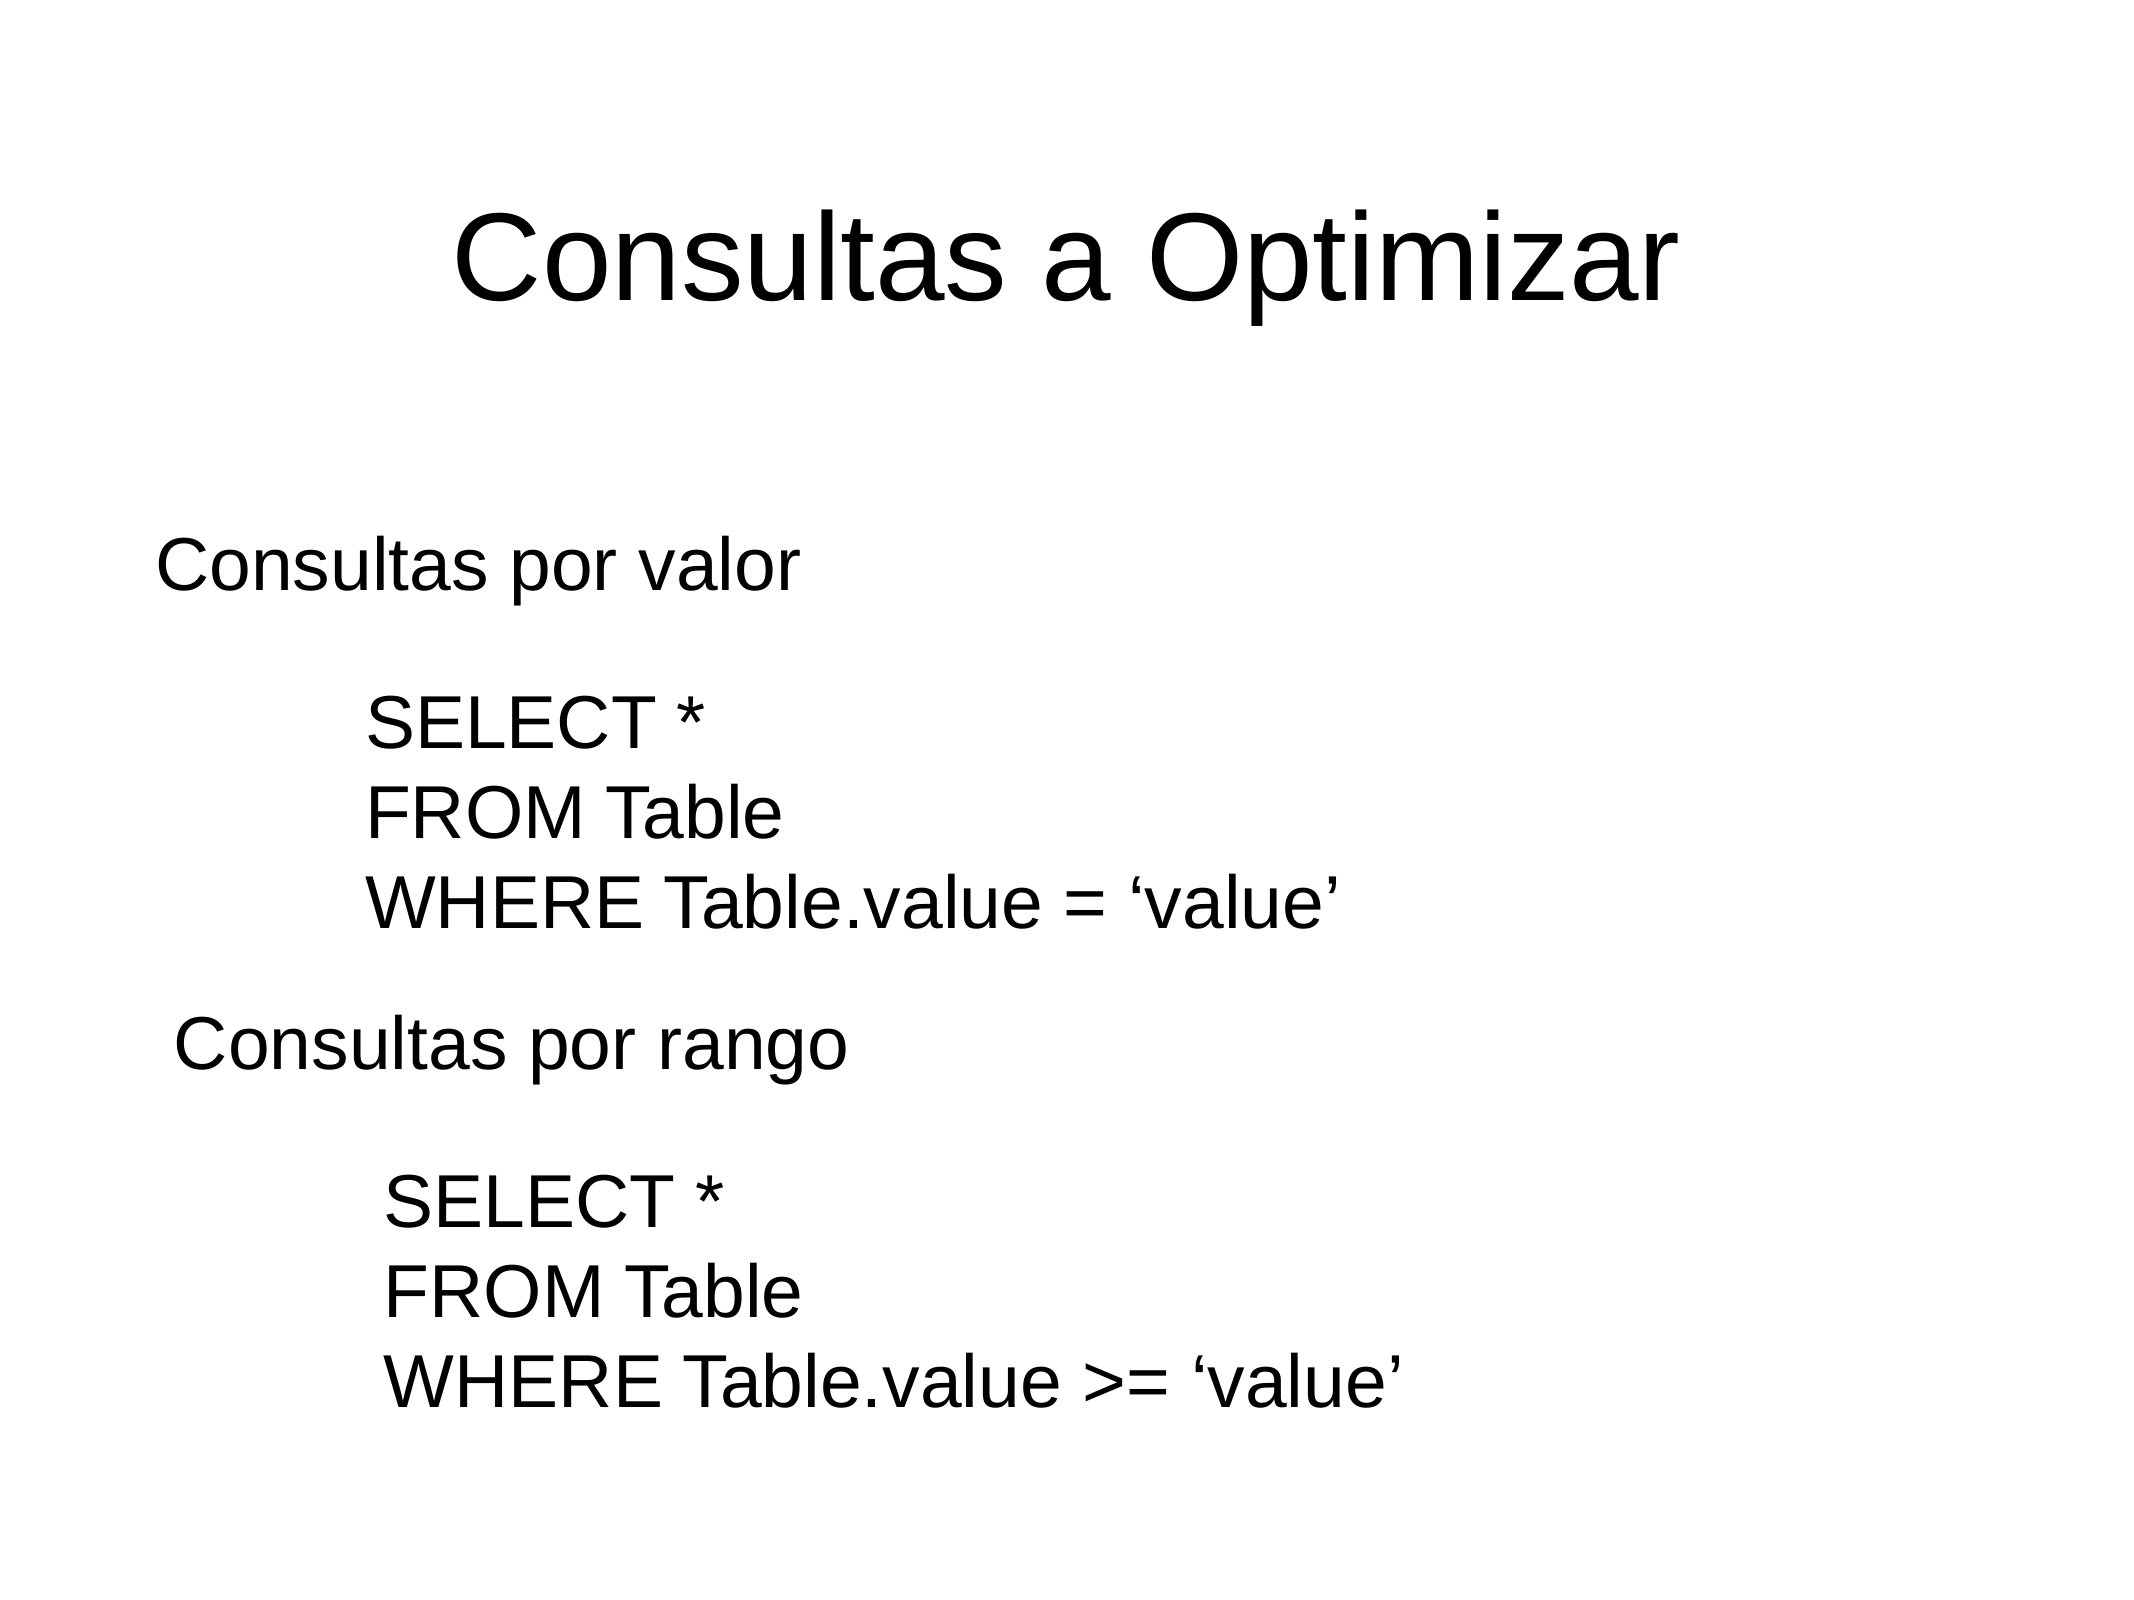

Consultas a Optimizar
Consultas por valor
SELECT *
FROM Table
WHERE Table.value = ‘value’
Consultas por rango
SELECT *
FROM Table
WHERE Table.value >= ‘value’